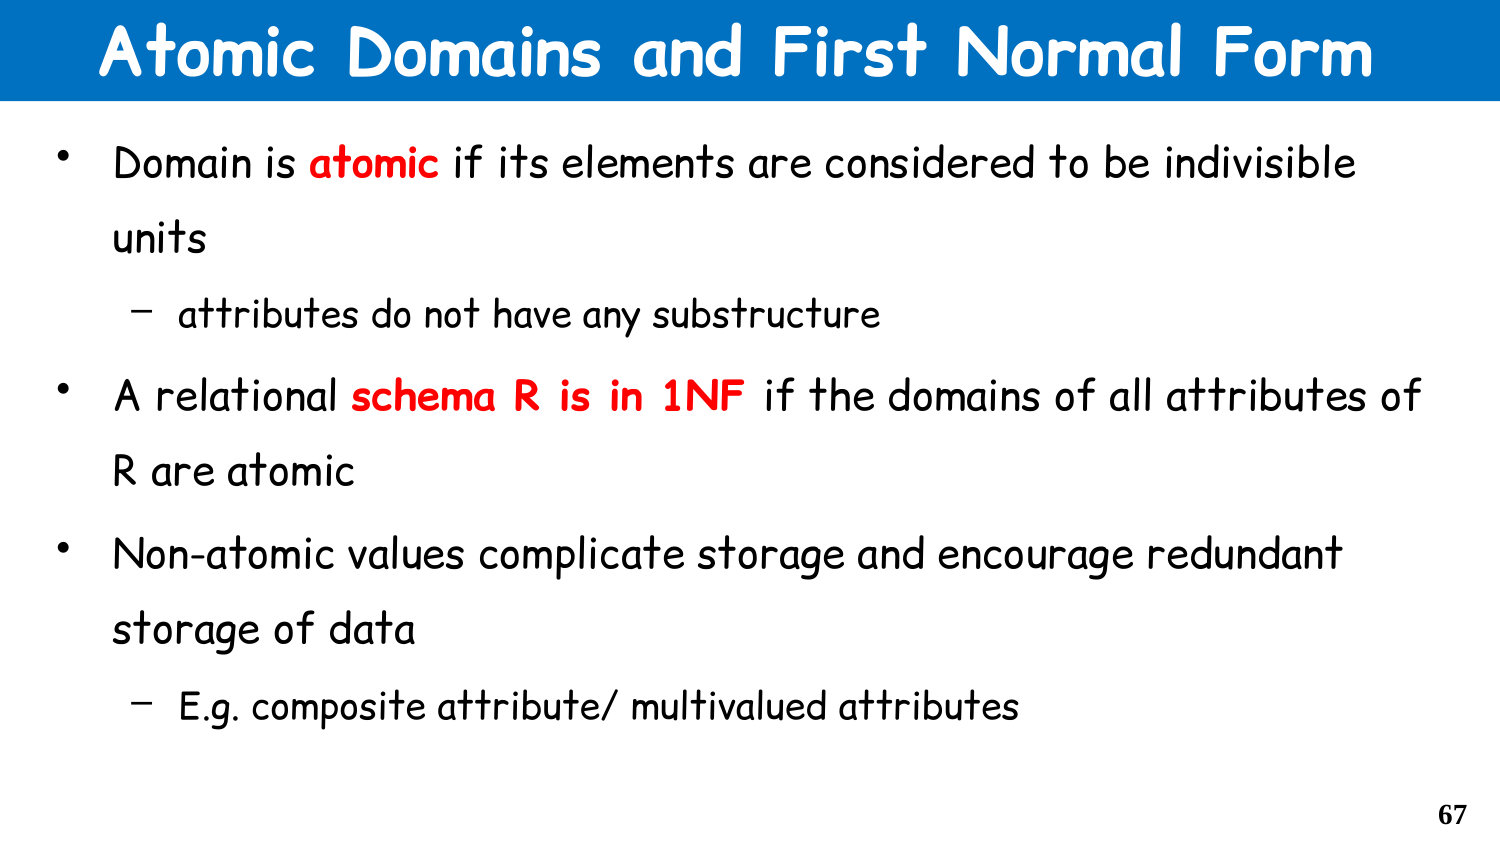

# Atomic Domains and First Normal Form
Domain is atomic if its elements are considered to be indivisible units
attributes do not have any substructure
A relational schema R is in 1NF if the domains of all attributes of R are atomic
Non-atomic values complicate storage and encourage redundant storage of data
E.g. composite attribute/ multivalued attributes